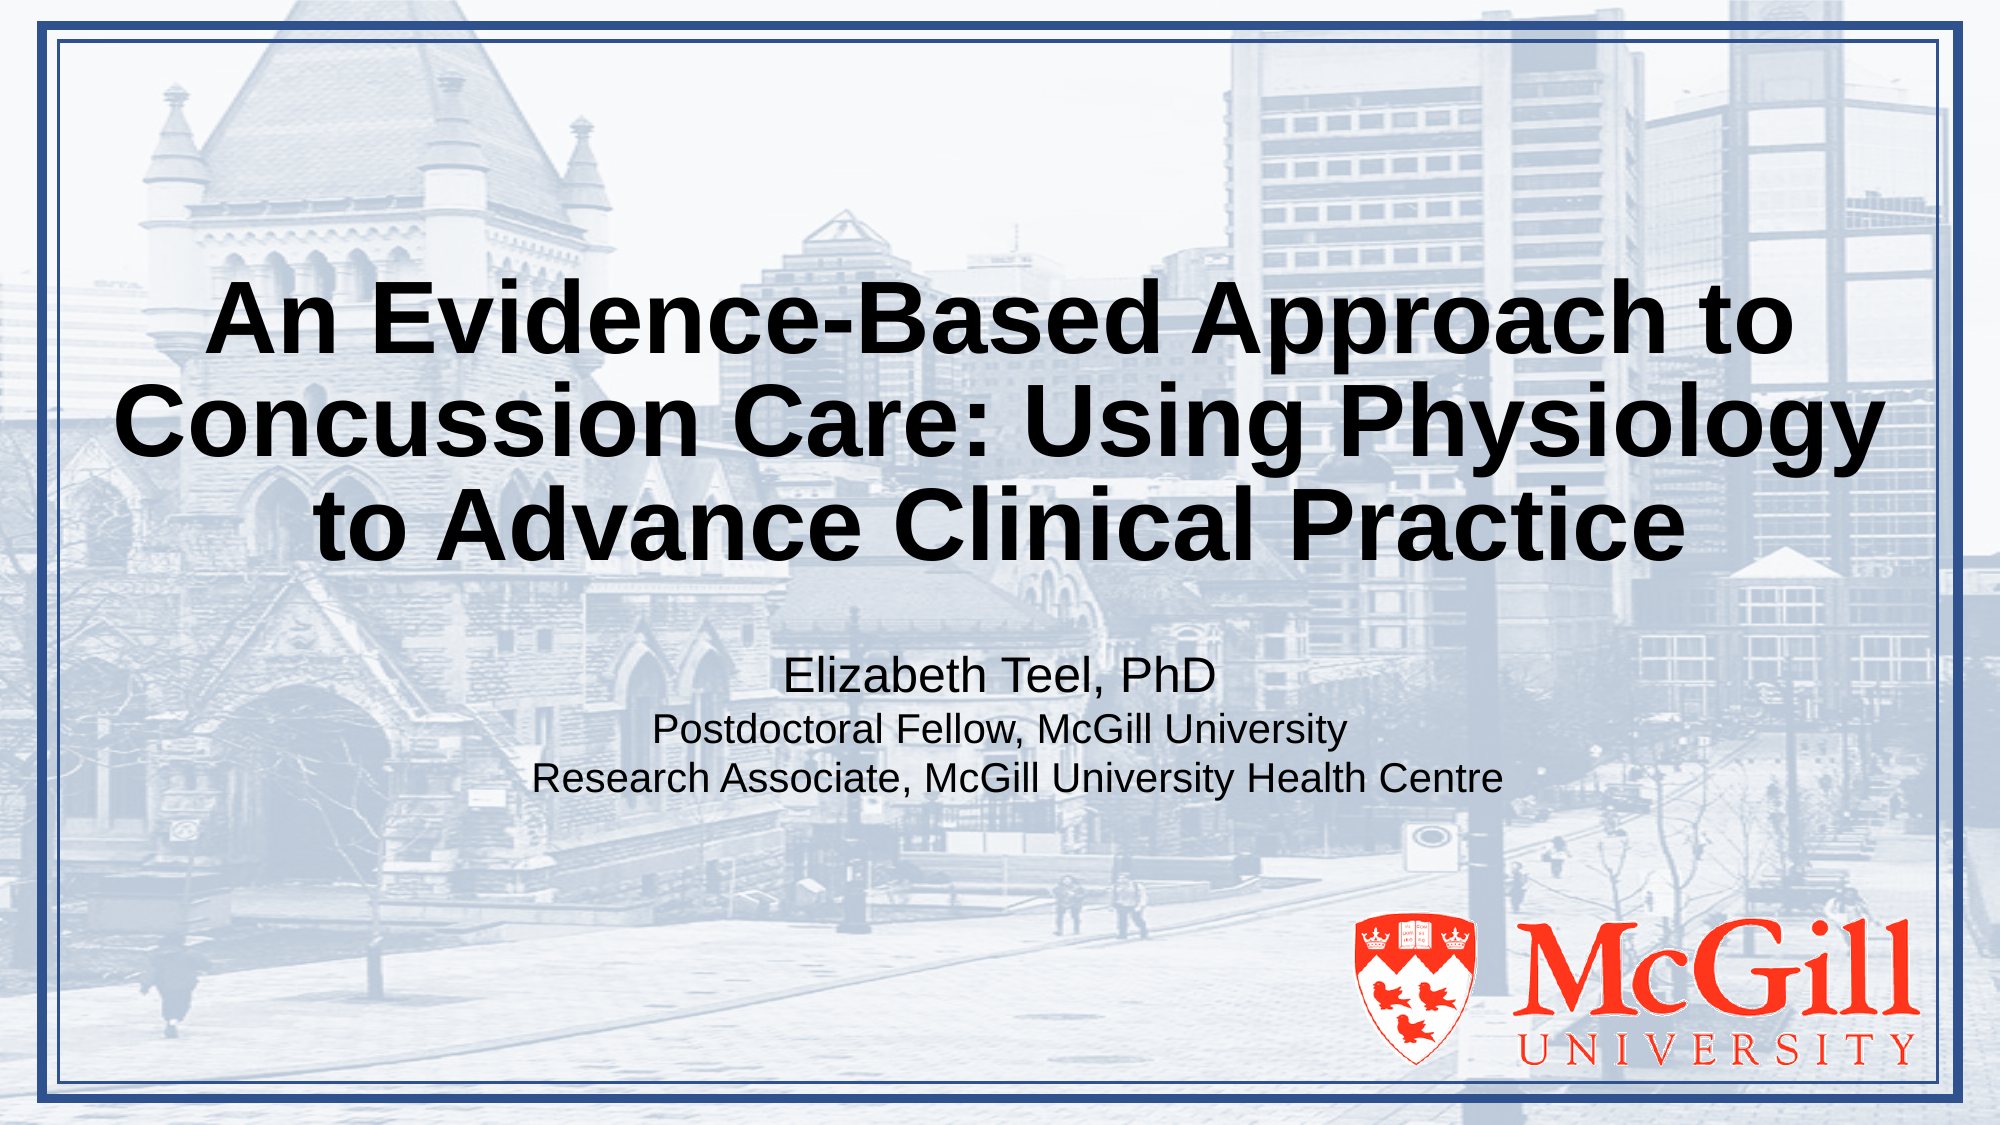

# An Evidence-Based Approach to Concussion Care: Using Physiology to Advance Clinical Practice
Elizabeth Teel, PhD
Postdoctoral Fellow, McGill University
Research Associate, McGill University Health Centre